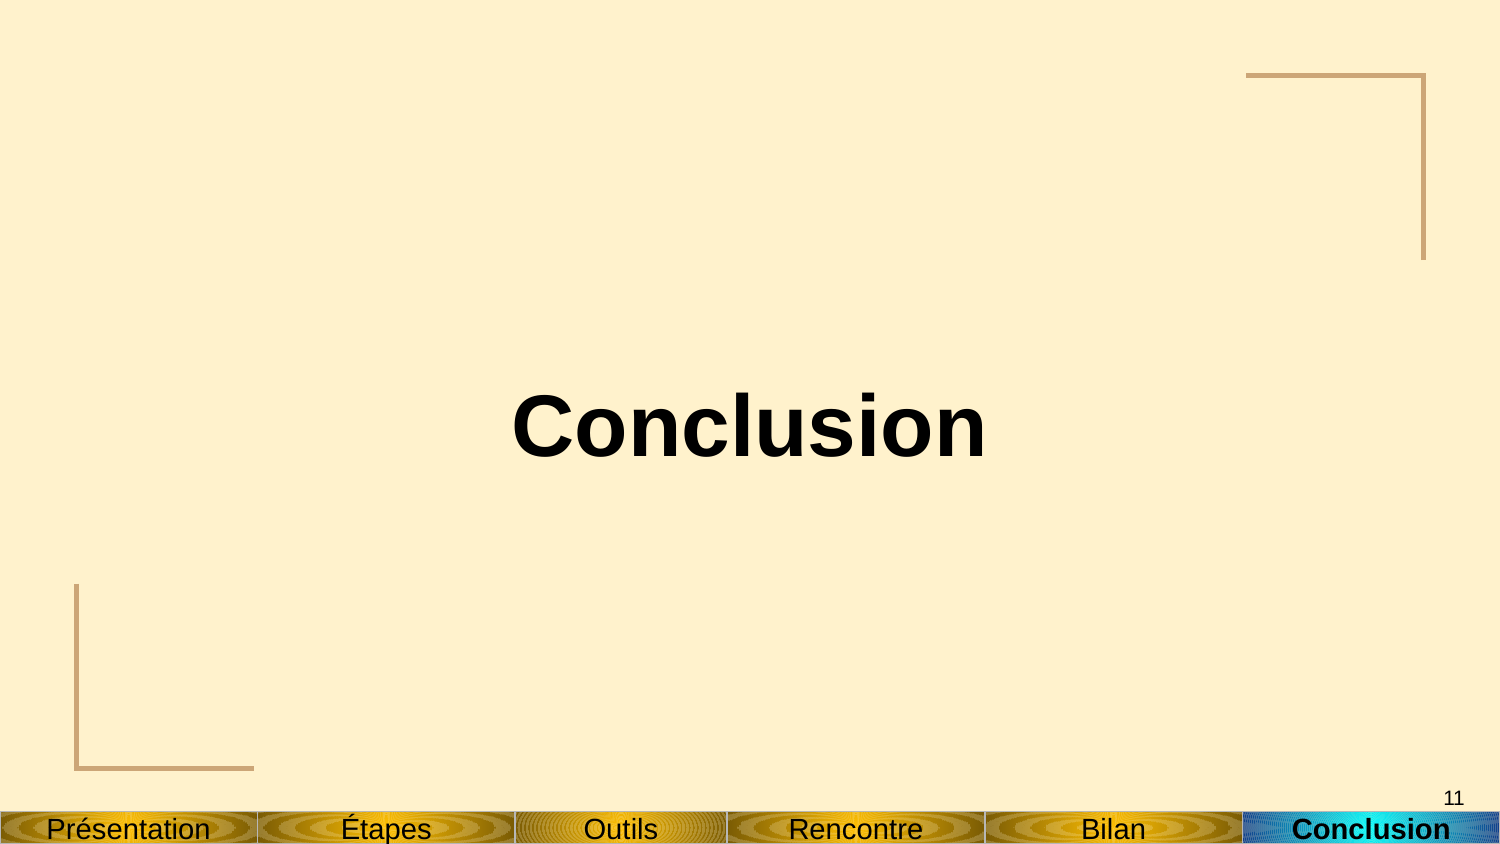

# Conclusion
11
Présentation
Étapes
Outils
Rencontre
Bilan
Conclusion